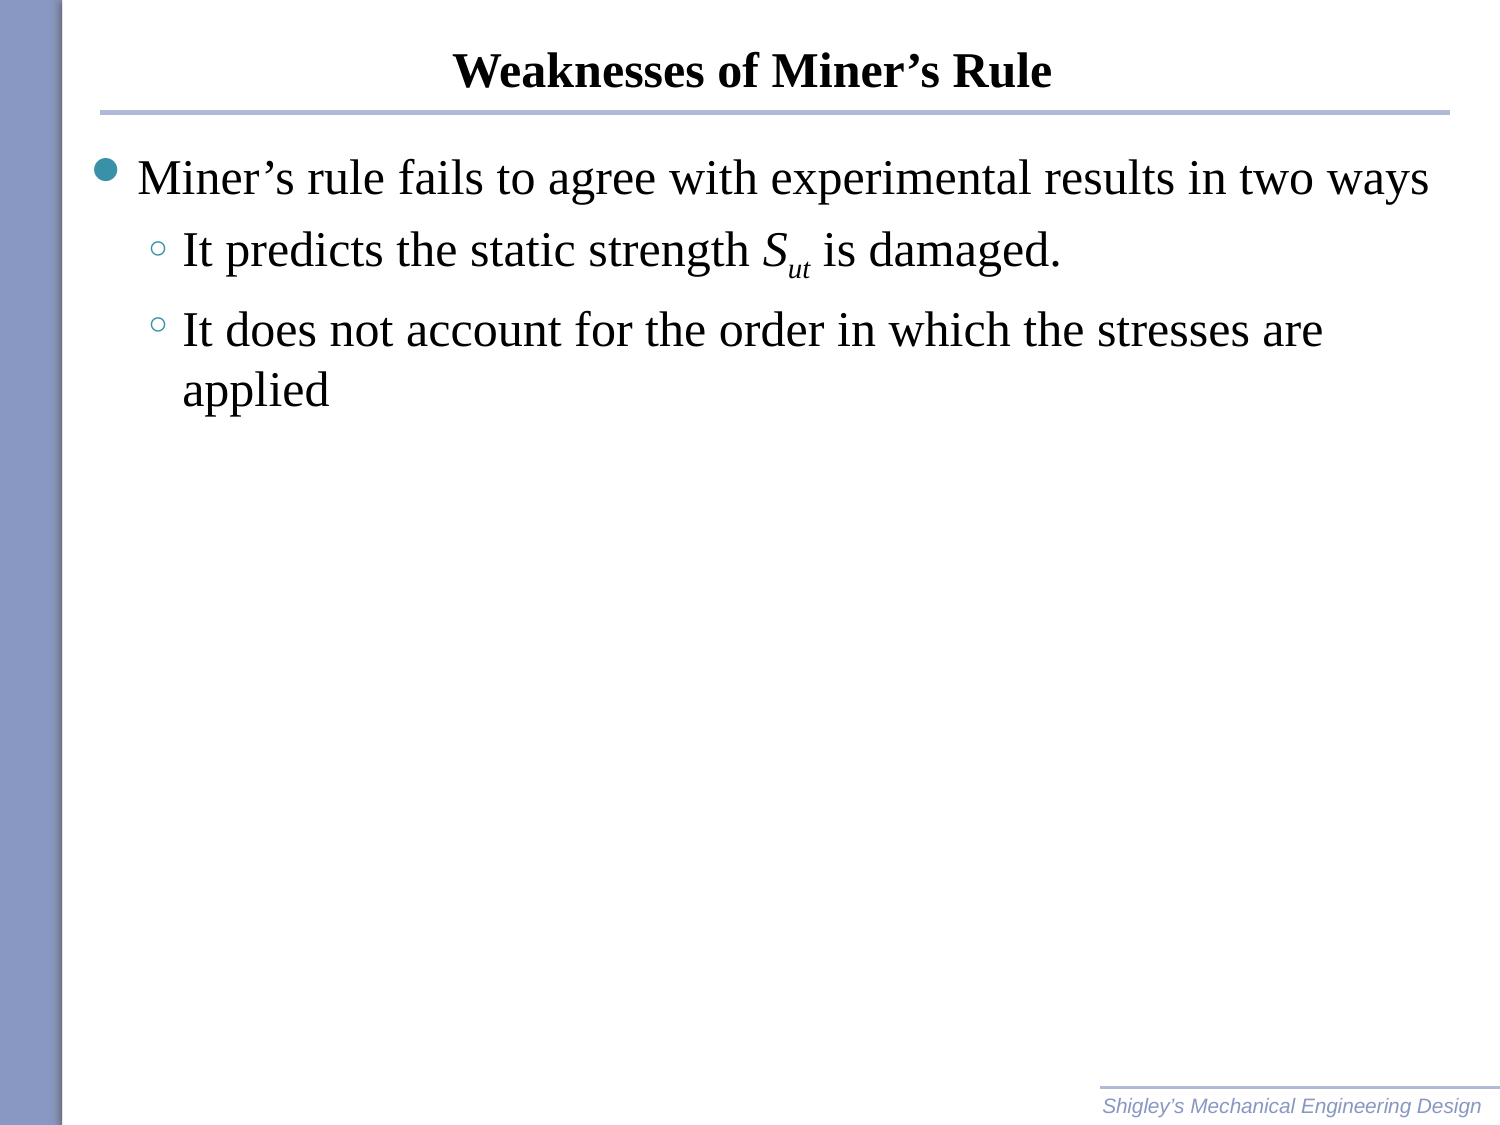

# Weaknesses of Miner’s Rule
Miner’s rule fails to agree with experimental results in two ways
It predicts the static strength Sut is damaged.
It does not account for the order in which the stresses are applied
Shigley’s Mechanical Engineering Design